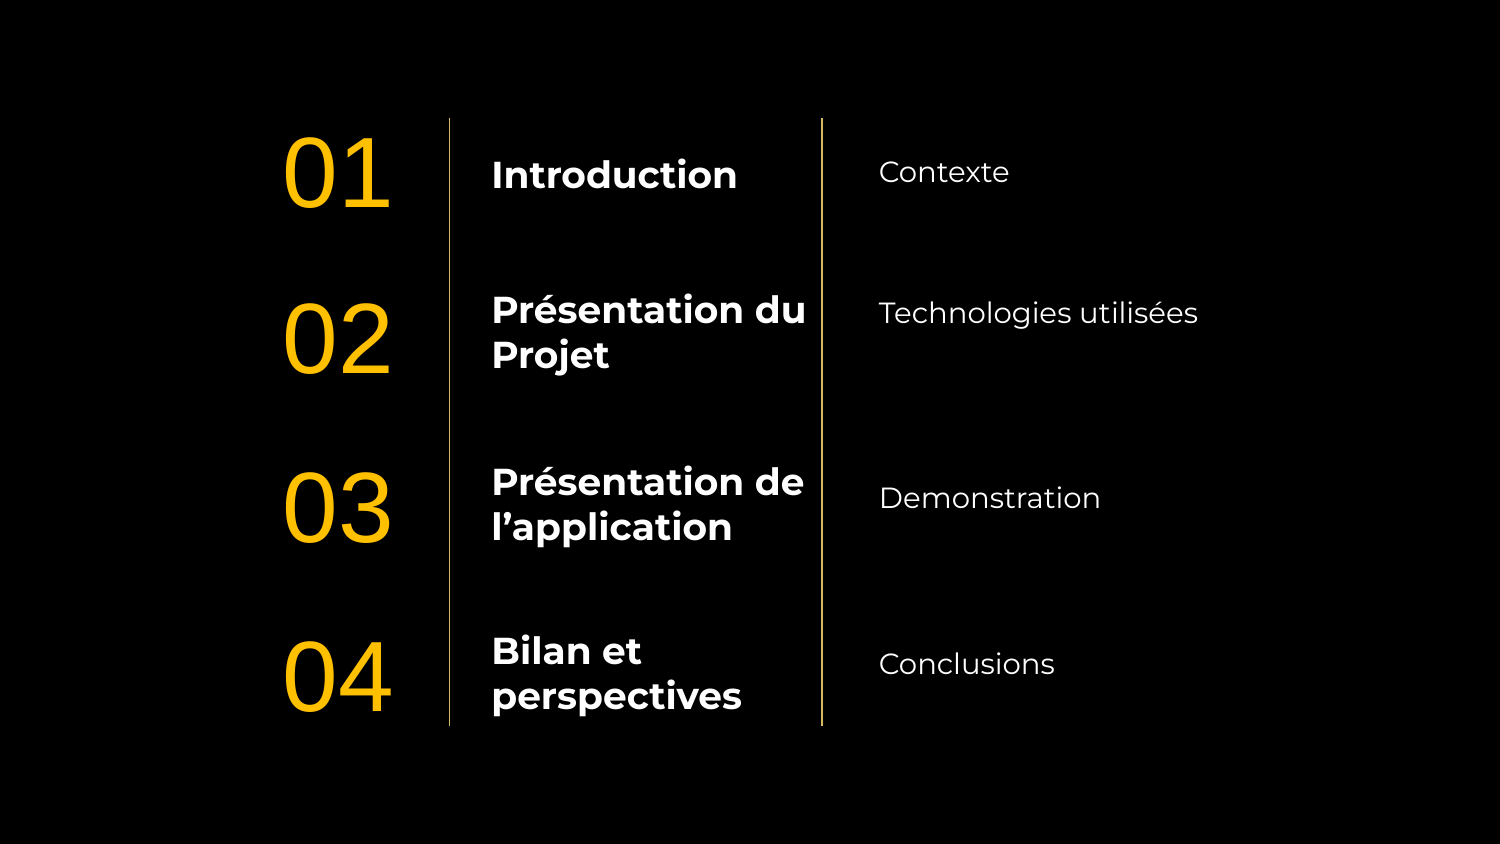

Contexte
# Introduction
01
Technologies utilisées
02
Présentation du Projet
Demonstration
03
Présentation de l’application
Conclusions
04
Bilan et perspectives